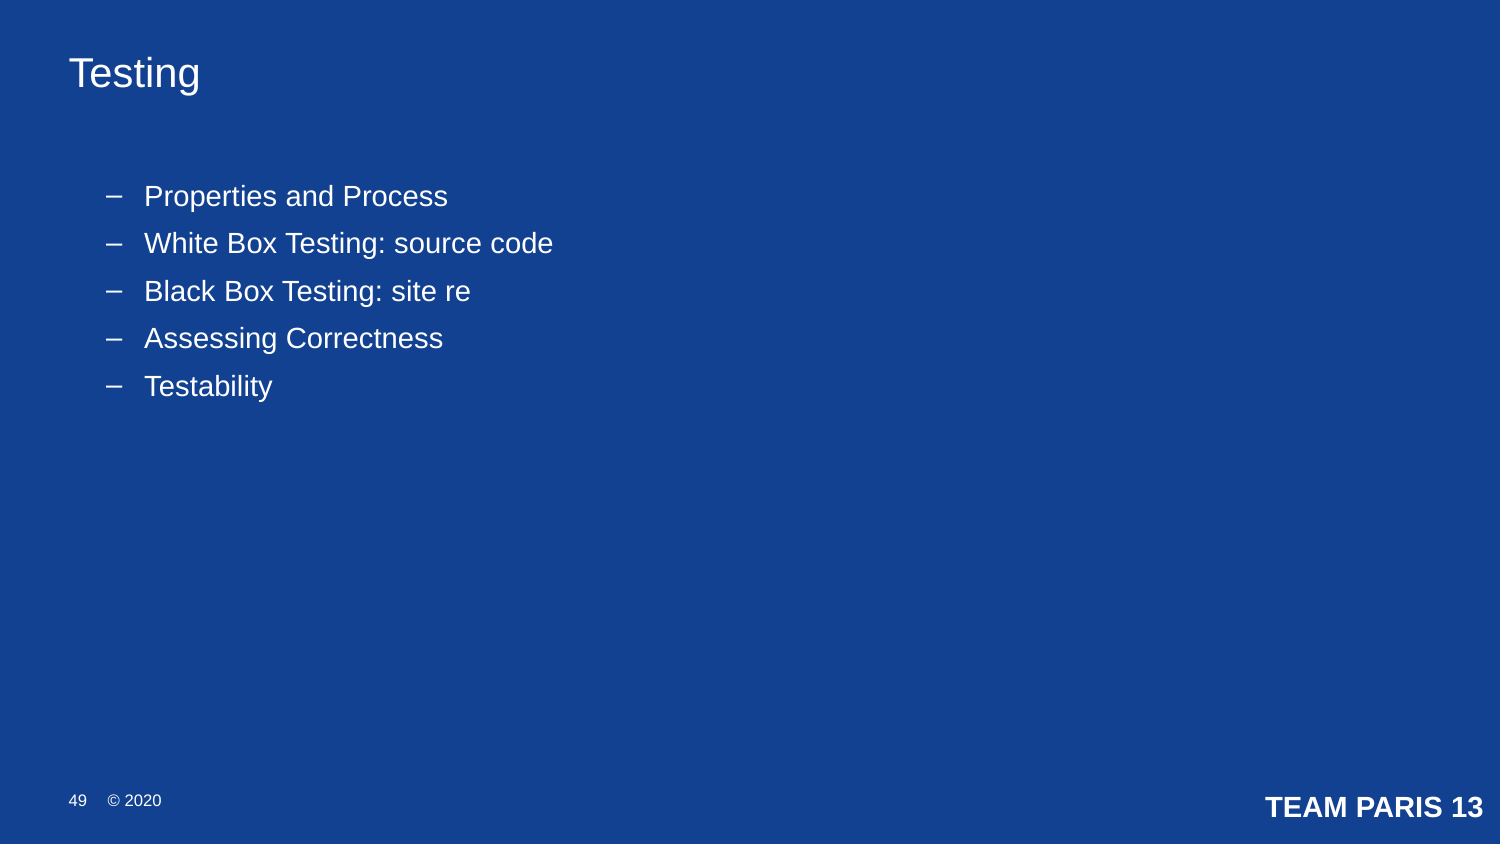

Testing

Properties and Process
White Box Testing: source code
Black Box Testing: site re
Assessing Correctness
Testability

Internal use